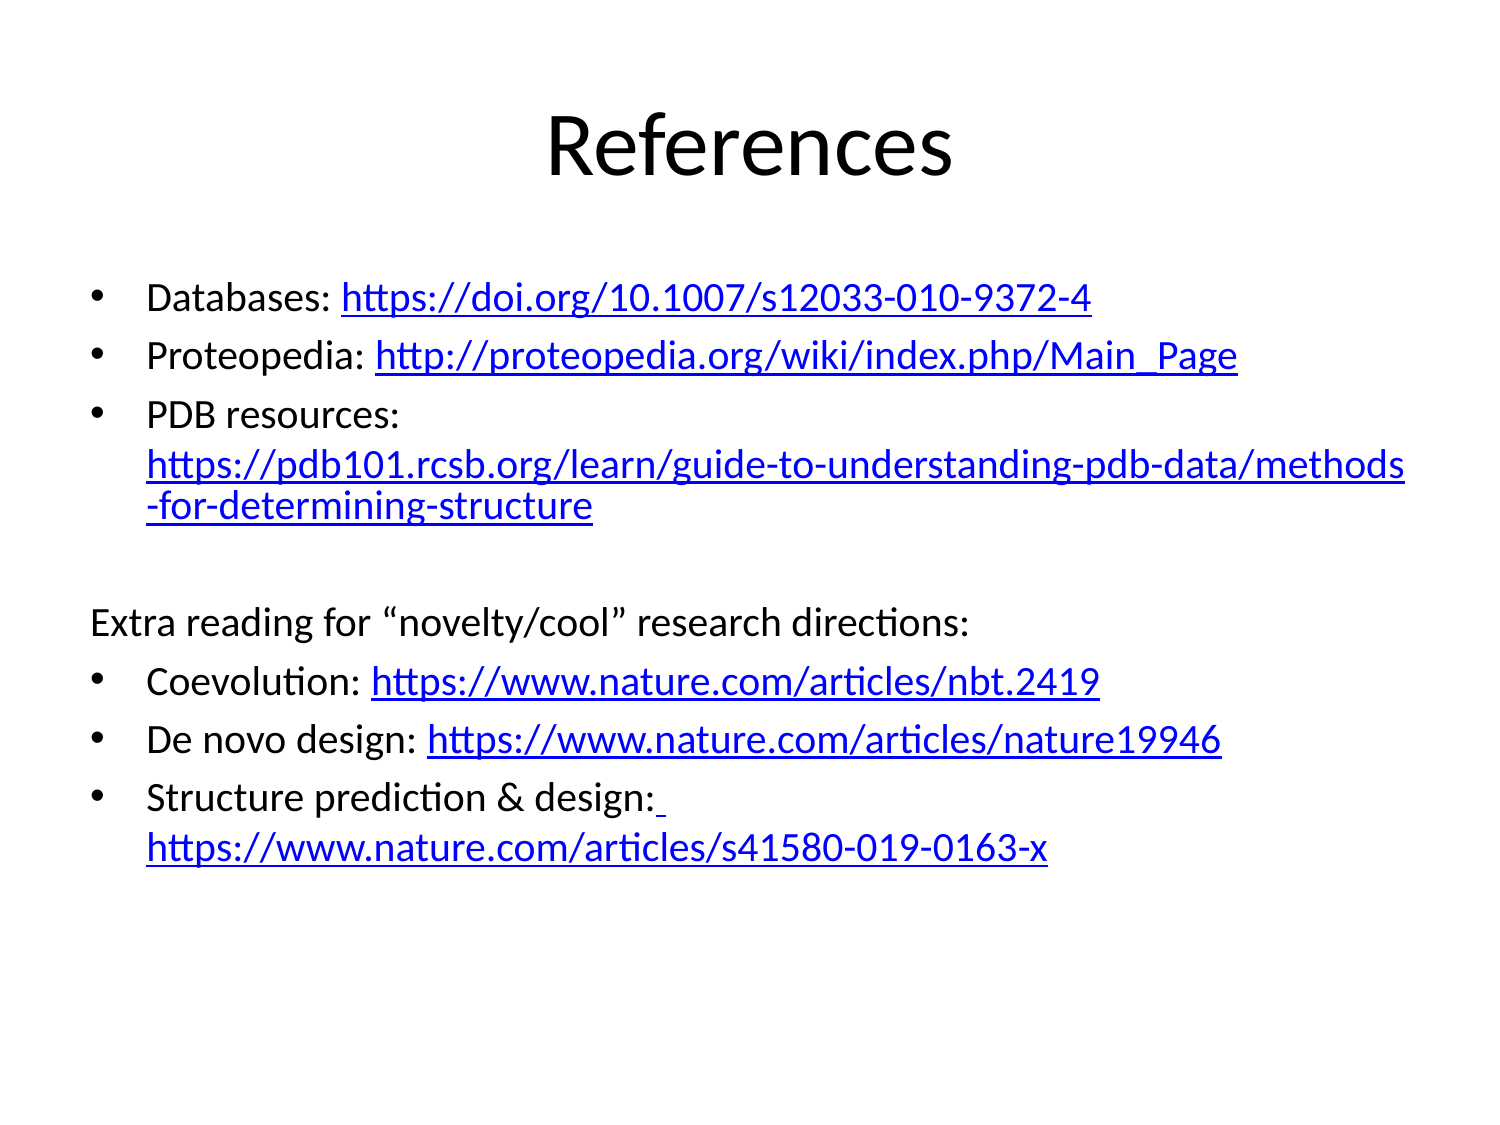

# References
Databases: https://doi.org/10.1007/s12033-010-9372-4
Proteopedia: http://proteopedia.org/wiki/index.php/Main_Page
PDB resources: https://pdb101.rcsb.org/learn/guide-to-understanding-pdb-data/methods-for-determining-structure

Extra reading for “novelty/cool” research directions:
Coevolution: https://www.nature.com/articles/nbt.2419
De novo design: https://www.nature.com/articles/nature19946
Structure prediction & design: https://www.nature.com/articles/s41580-019-0163-x